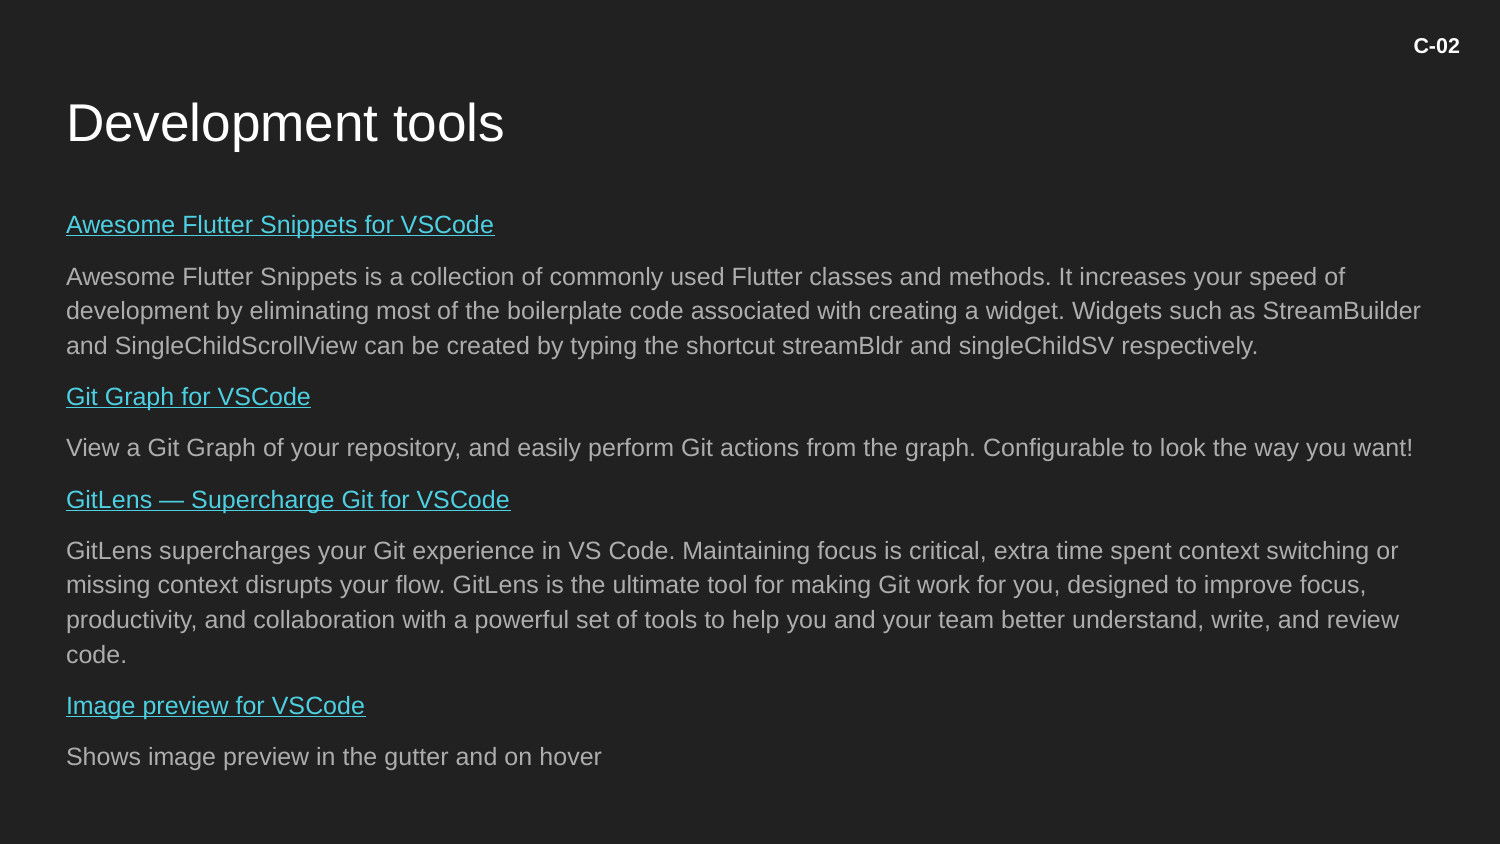

C-02
# Development tools
Awesome Flutter Snippets for VSCode
Awesome Flutter Snippets is a collection of commonly used Flutter classes and methods. It increases your speed of development by eliminating most of the boilerplate code associated with creating a widget. Widgets such as StreamBuilder and SingleChildScrollView can be created by typing the shortcut streamBldr and singleChildSV respectively.
Git Graph for VSCode
View a Git Graph of your repository, and easily perform Git actions from the graph. Configurable to look the way you want!
GitLens — Supercharge Git for VSCode
GitLens supercharges your Git experience in VS Code. Maintaining focus is critical, extra time spent context switching or missing context disrupts your flow. GitLens is the ultimate tool for making Git work for you, designed to improve focus, productivity, and collaboration with a powerful set of tools to help you and your team better understand, write, and review code.
Image preview for VSCode
Shows image preview in the gutter and on hover